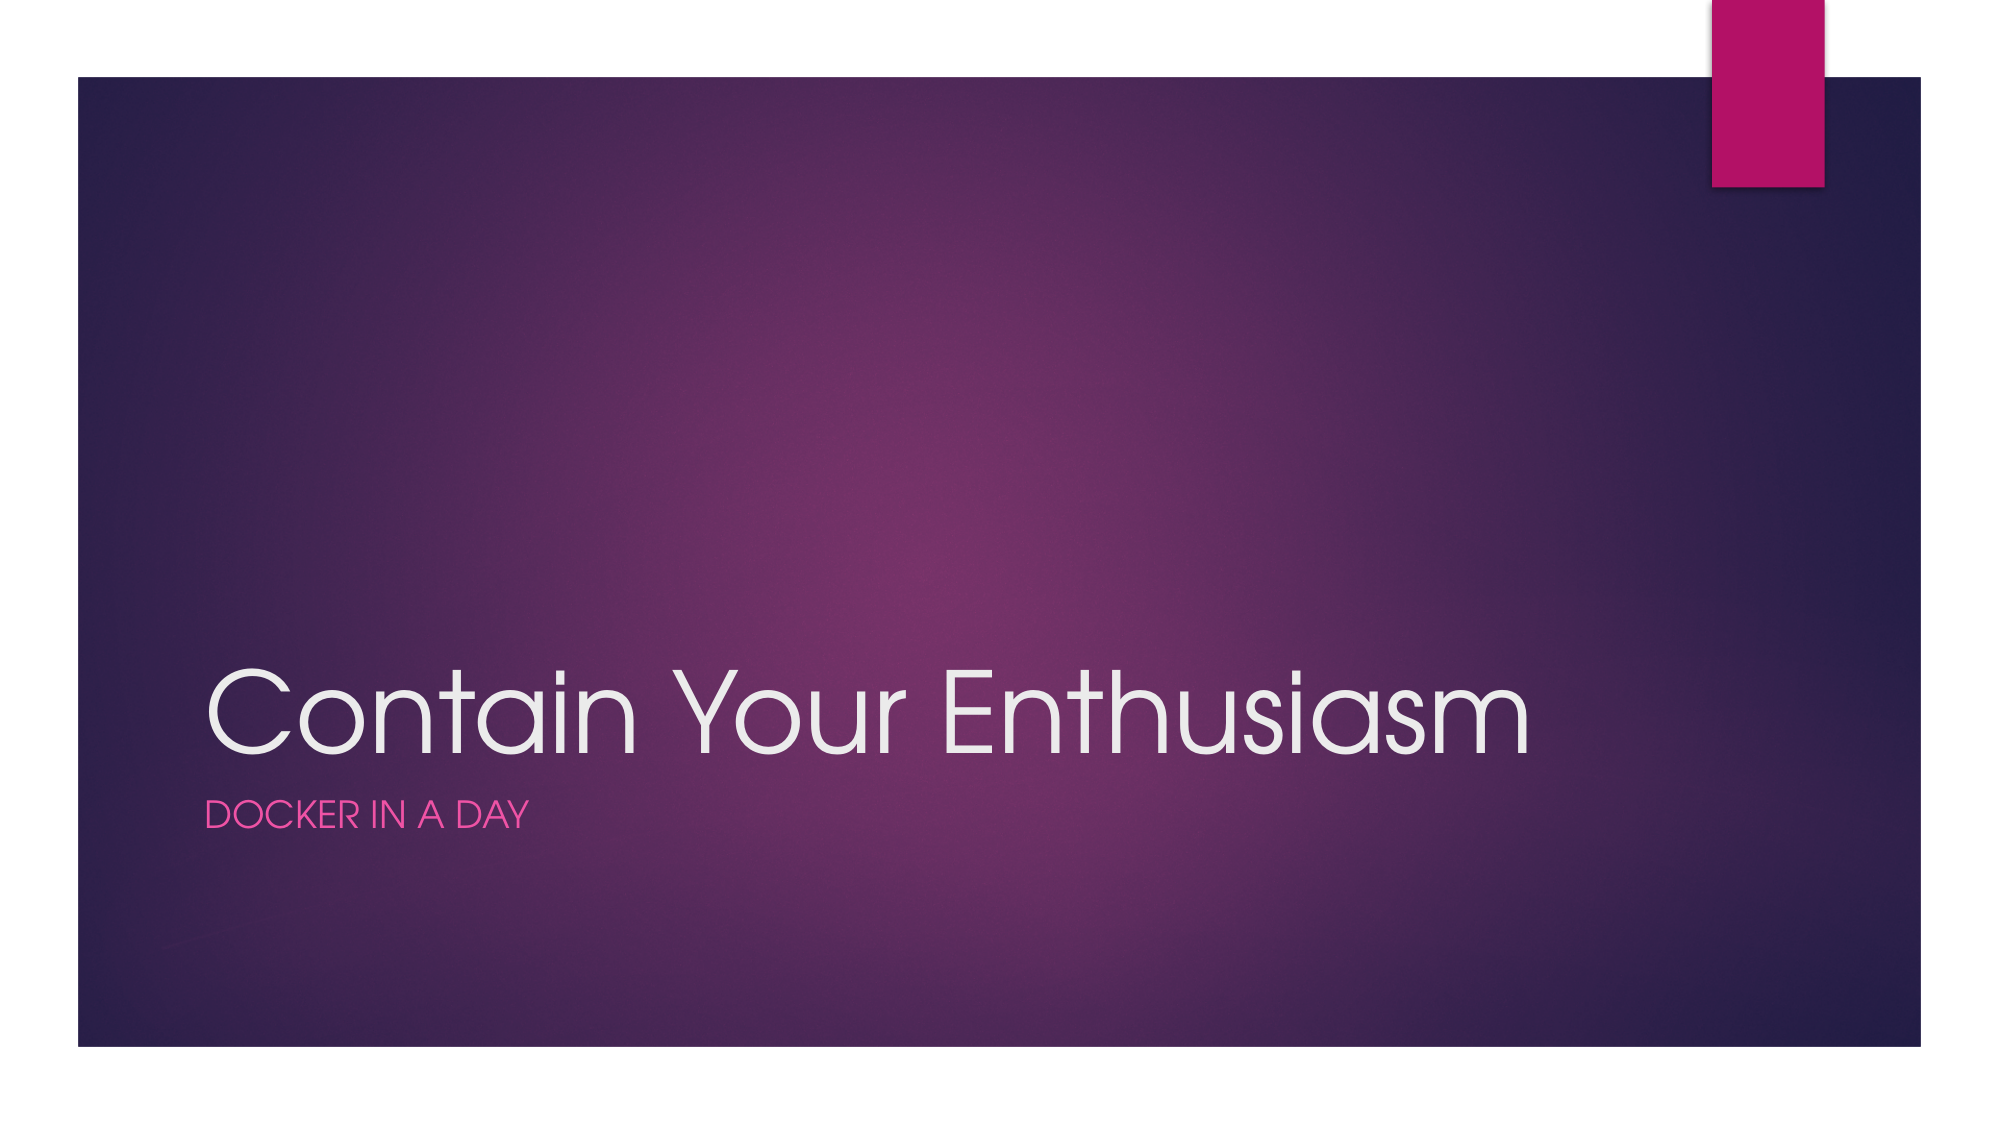

# Contain Your Enthusiasm
Docker in a day